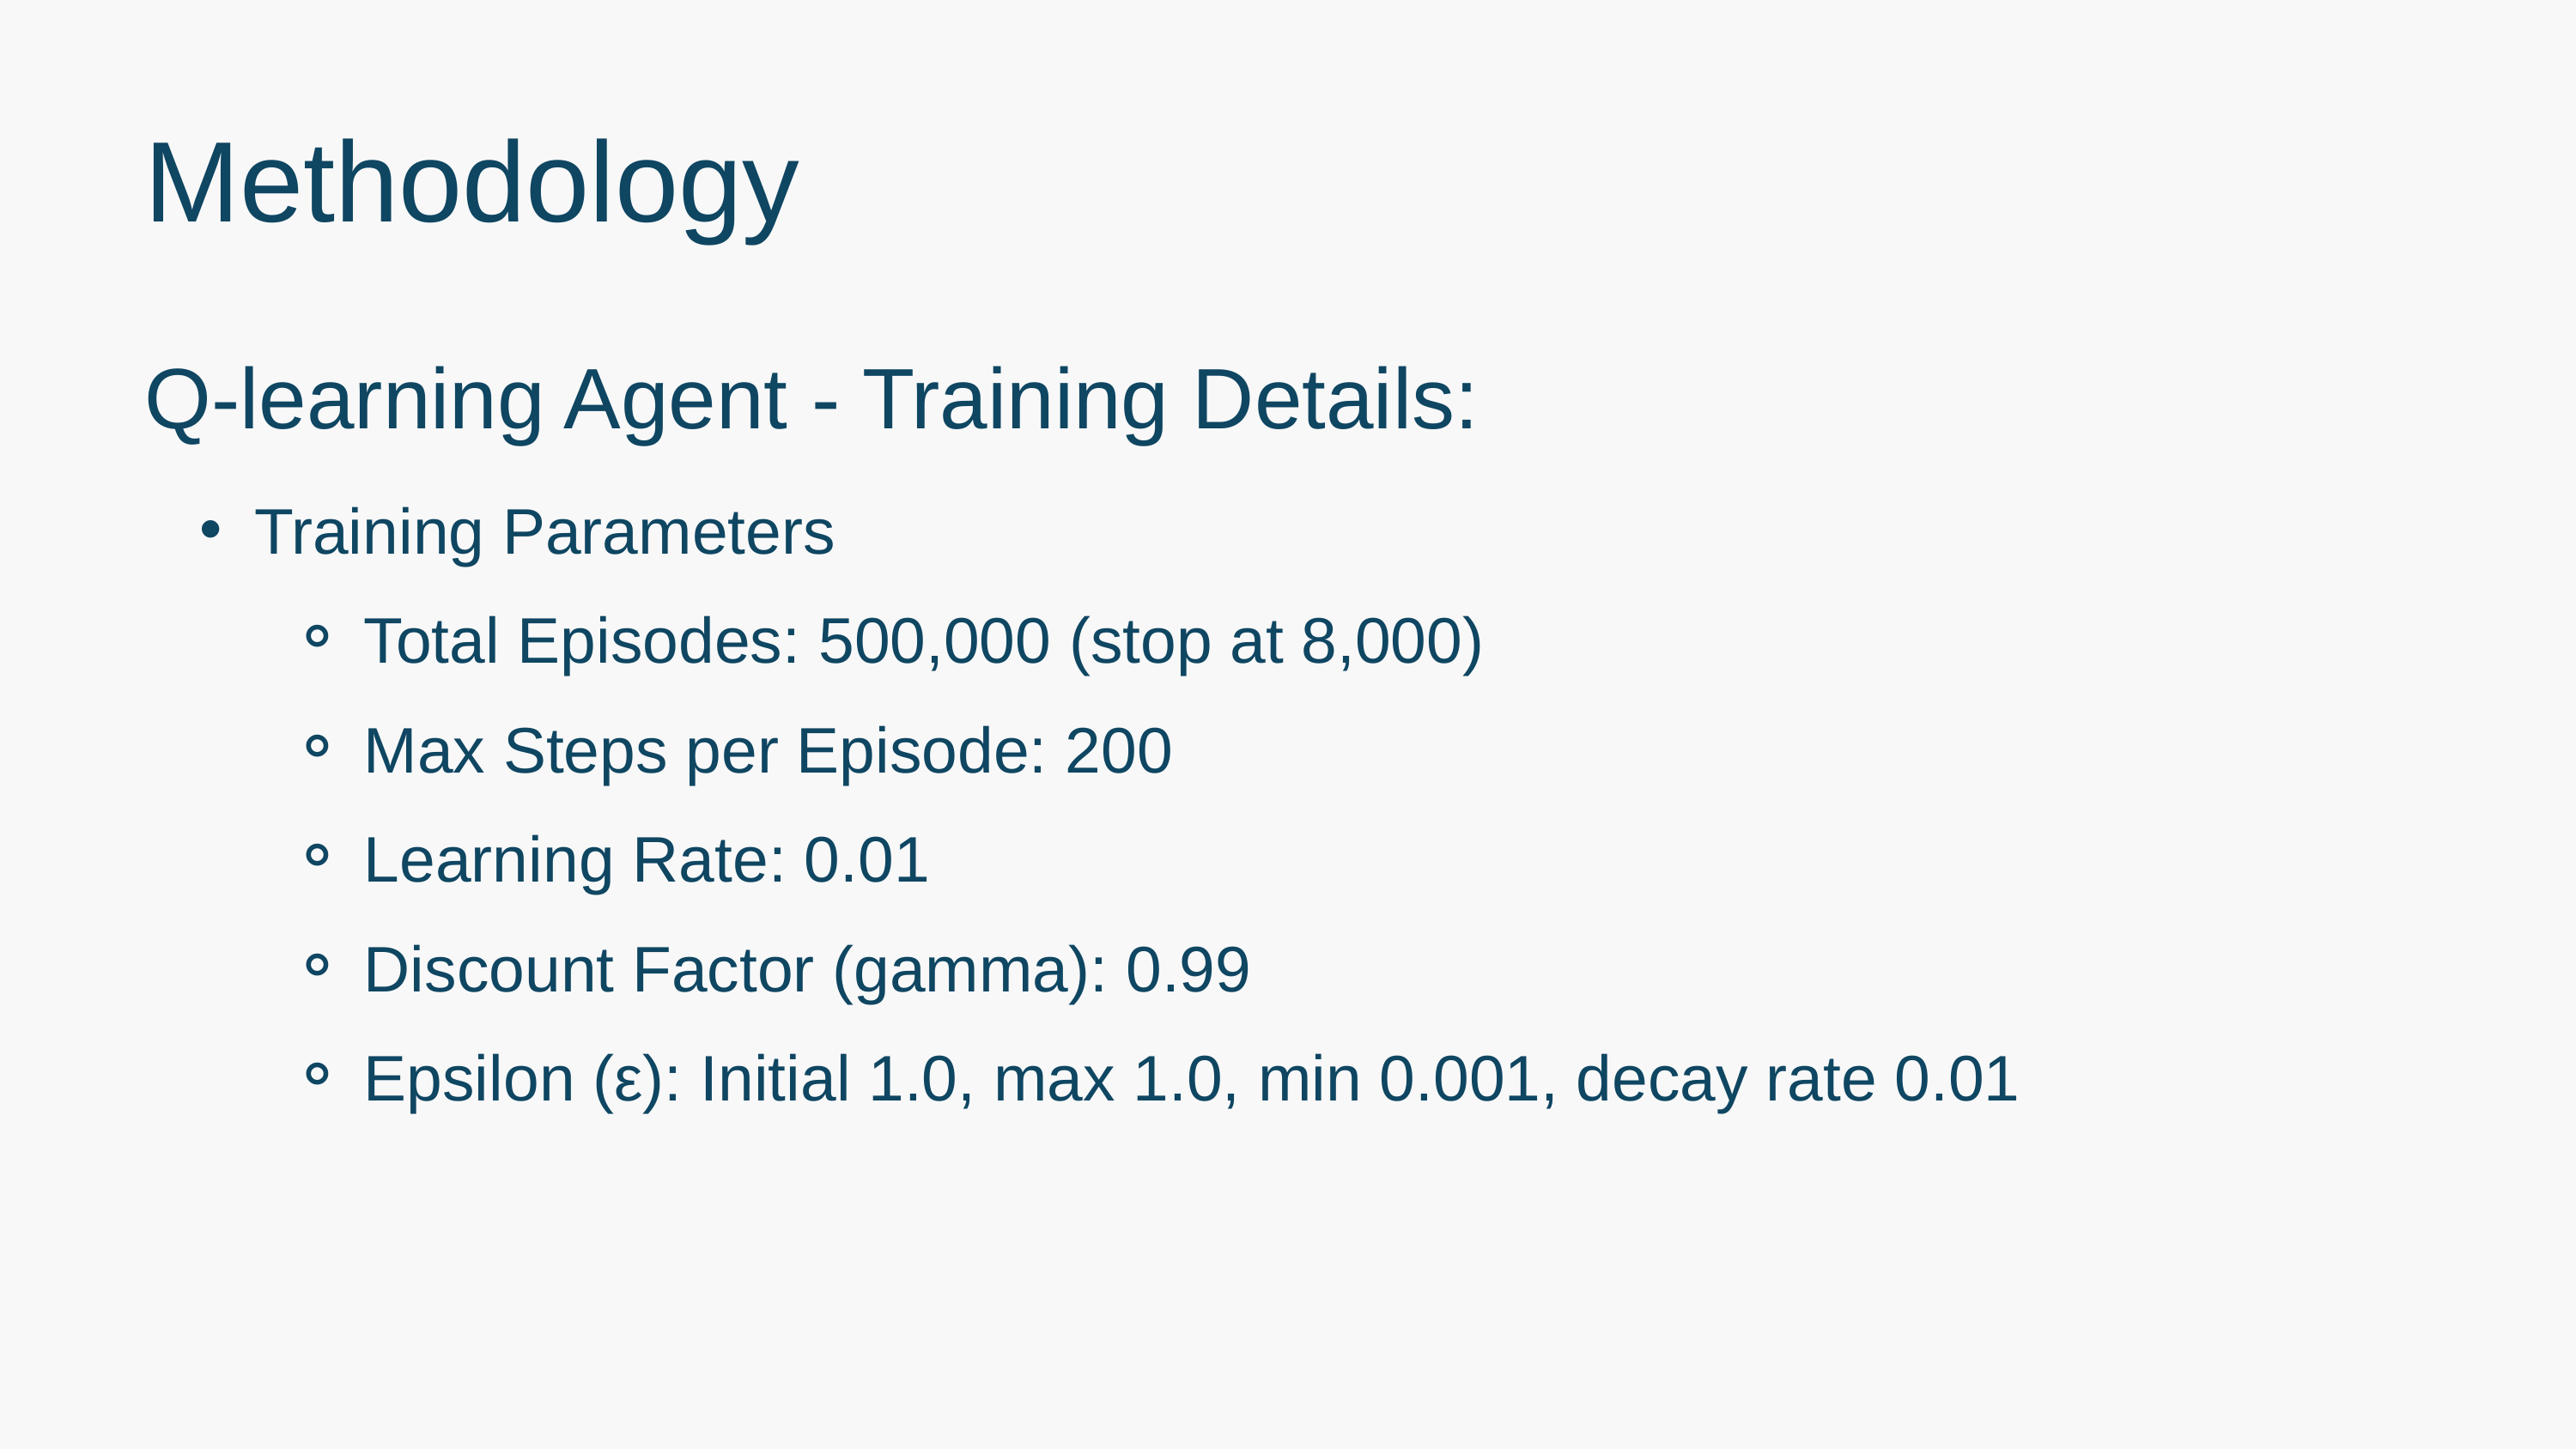

Methodology
Q-learning Agent - Training Details:
Training Parameters
Total Episodes: 500,000 (stop at 8,000)
Max Steps per Episode: 200
Learning Rate: 0.01
Discount Factor (gamma): 0.99
Epsilon (ε): Initial 1.0, max 1.0, min 0.001, decay rate 0.01